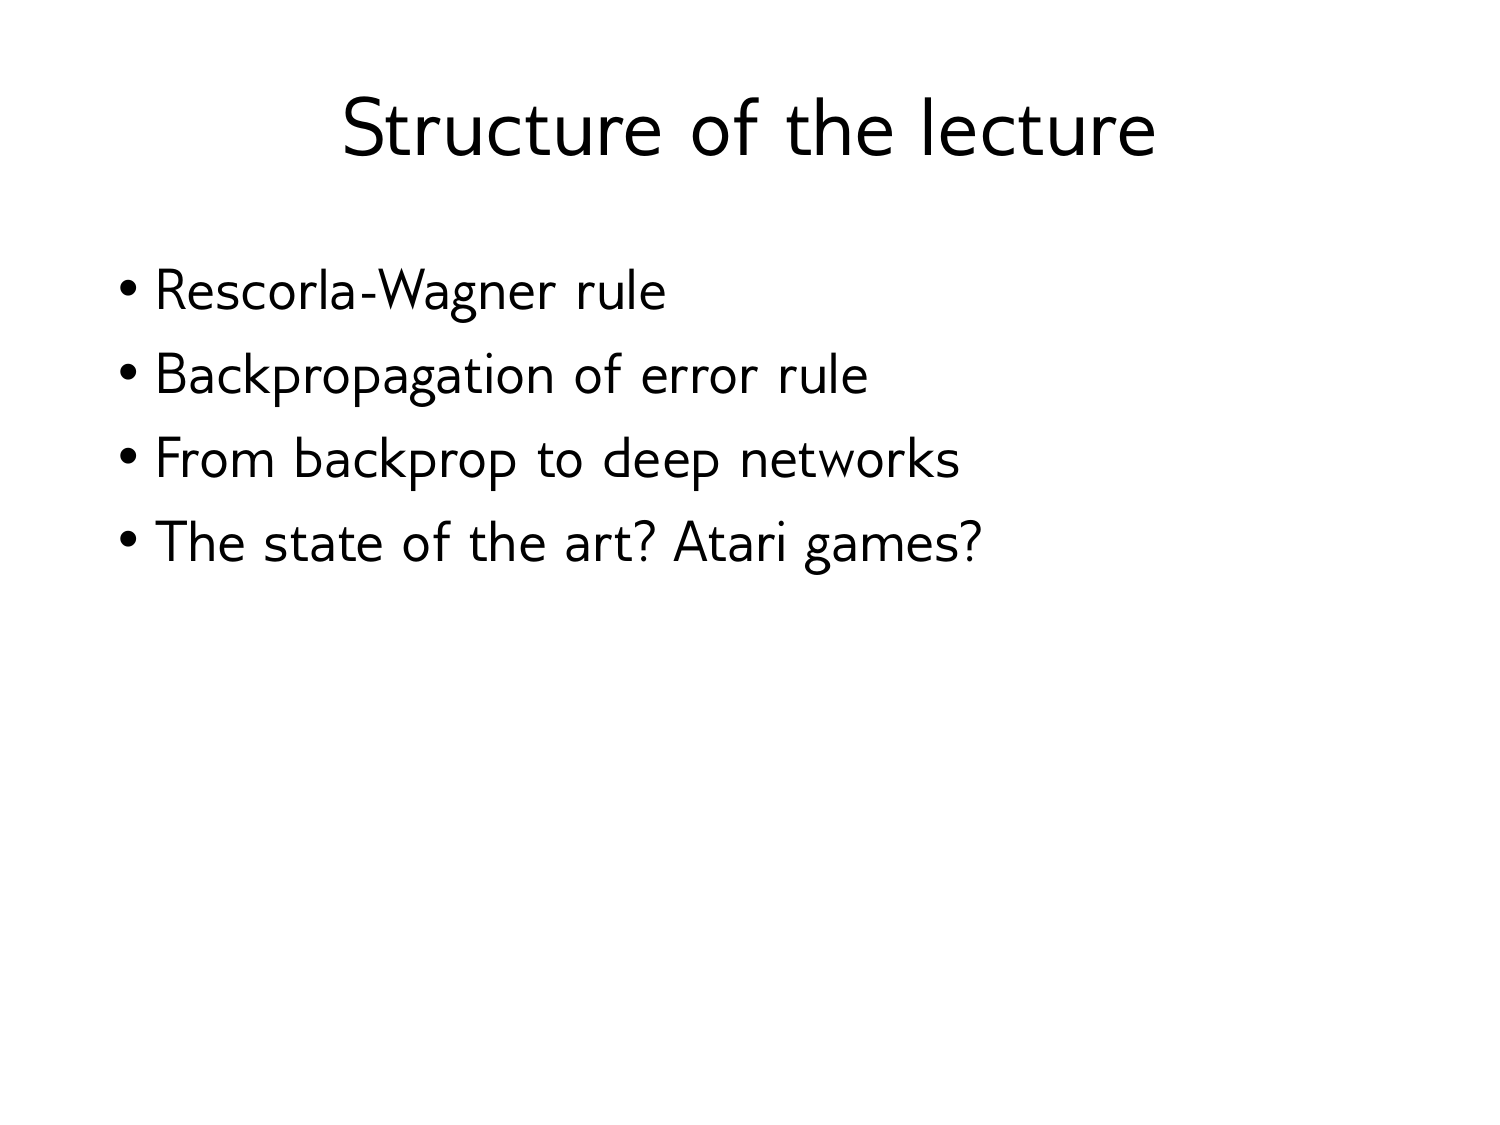

# Structure of the lecture
Rescorla-Wagner rule
Backpropagation of error rule
From backprop to deep networks
The state of the art? Atari games?